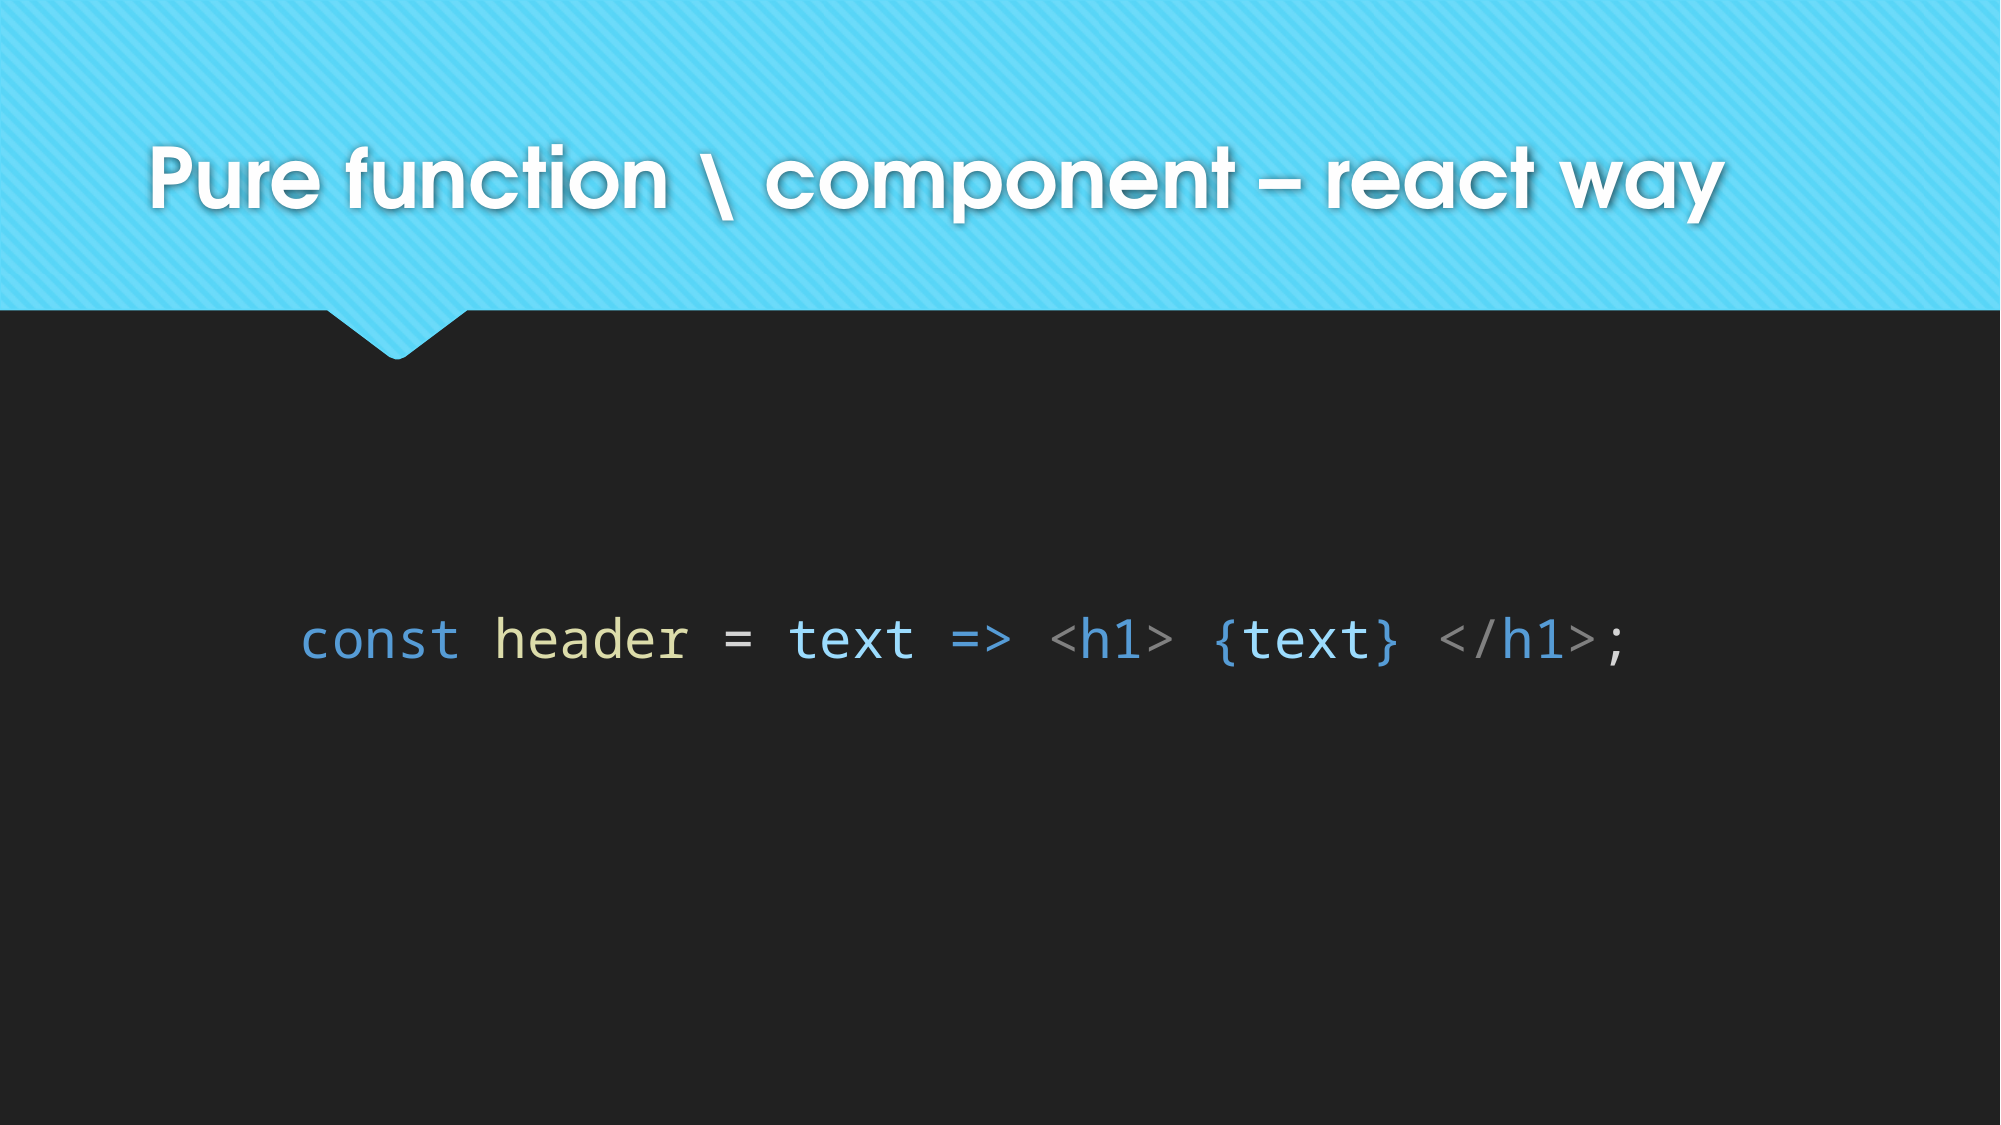

# Pure function \ component – react way
const header = text => <h1> {text} </h1>;